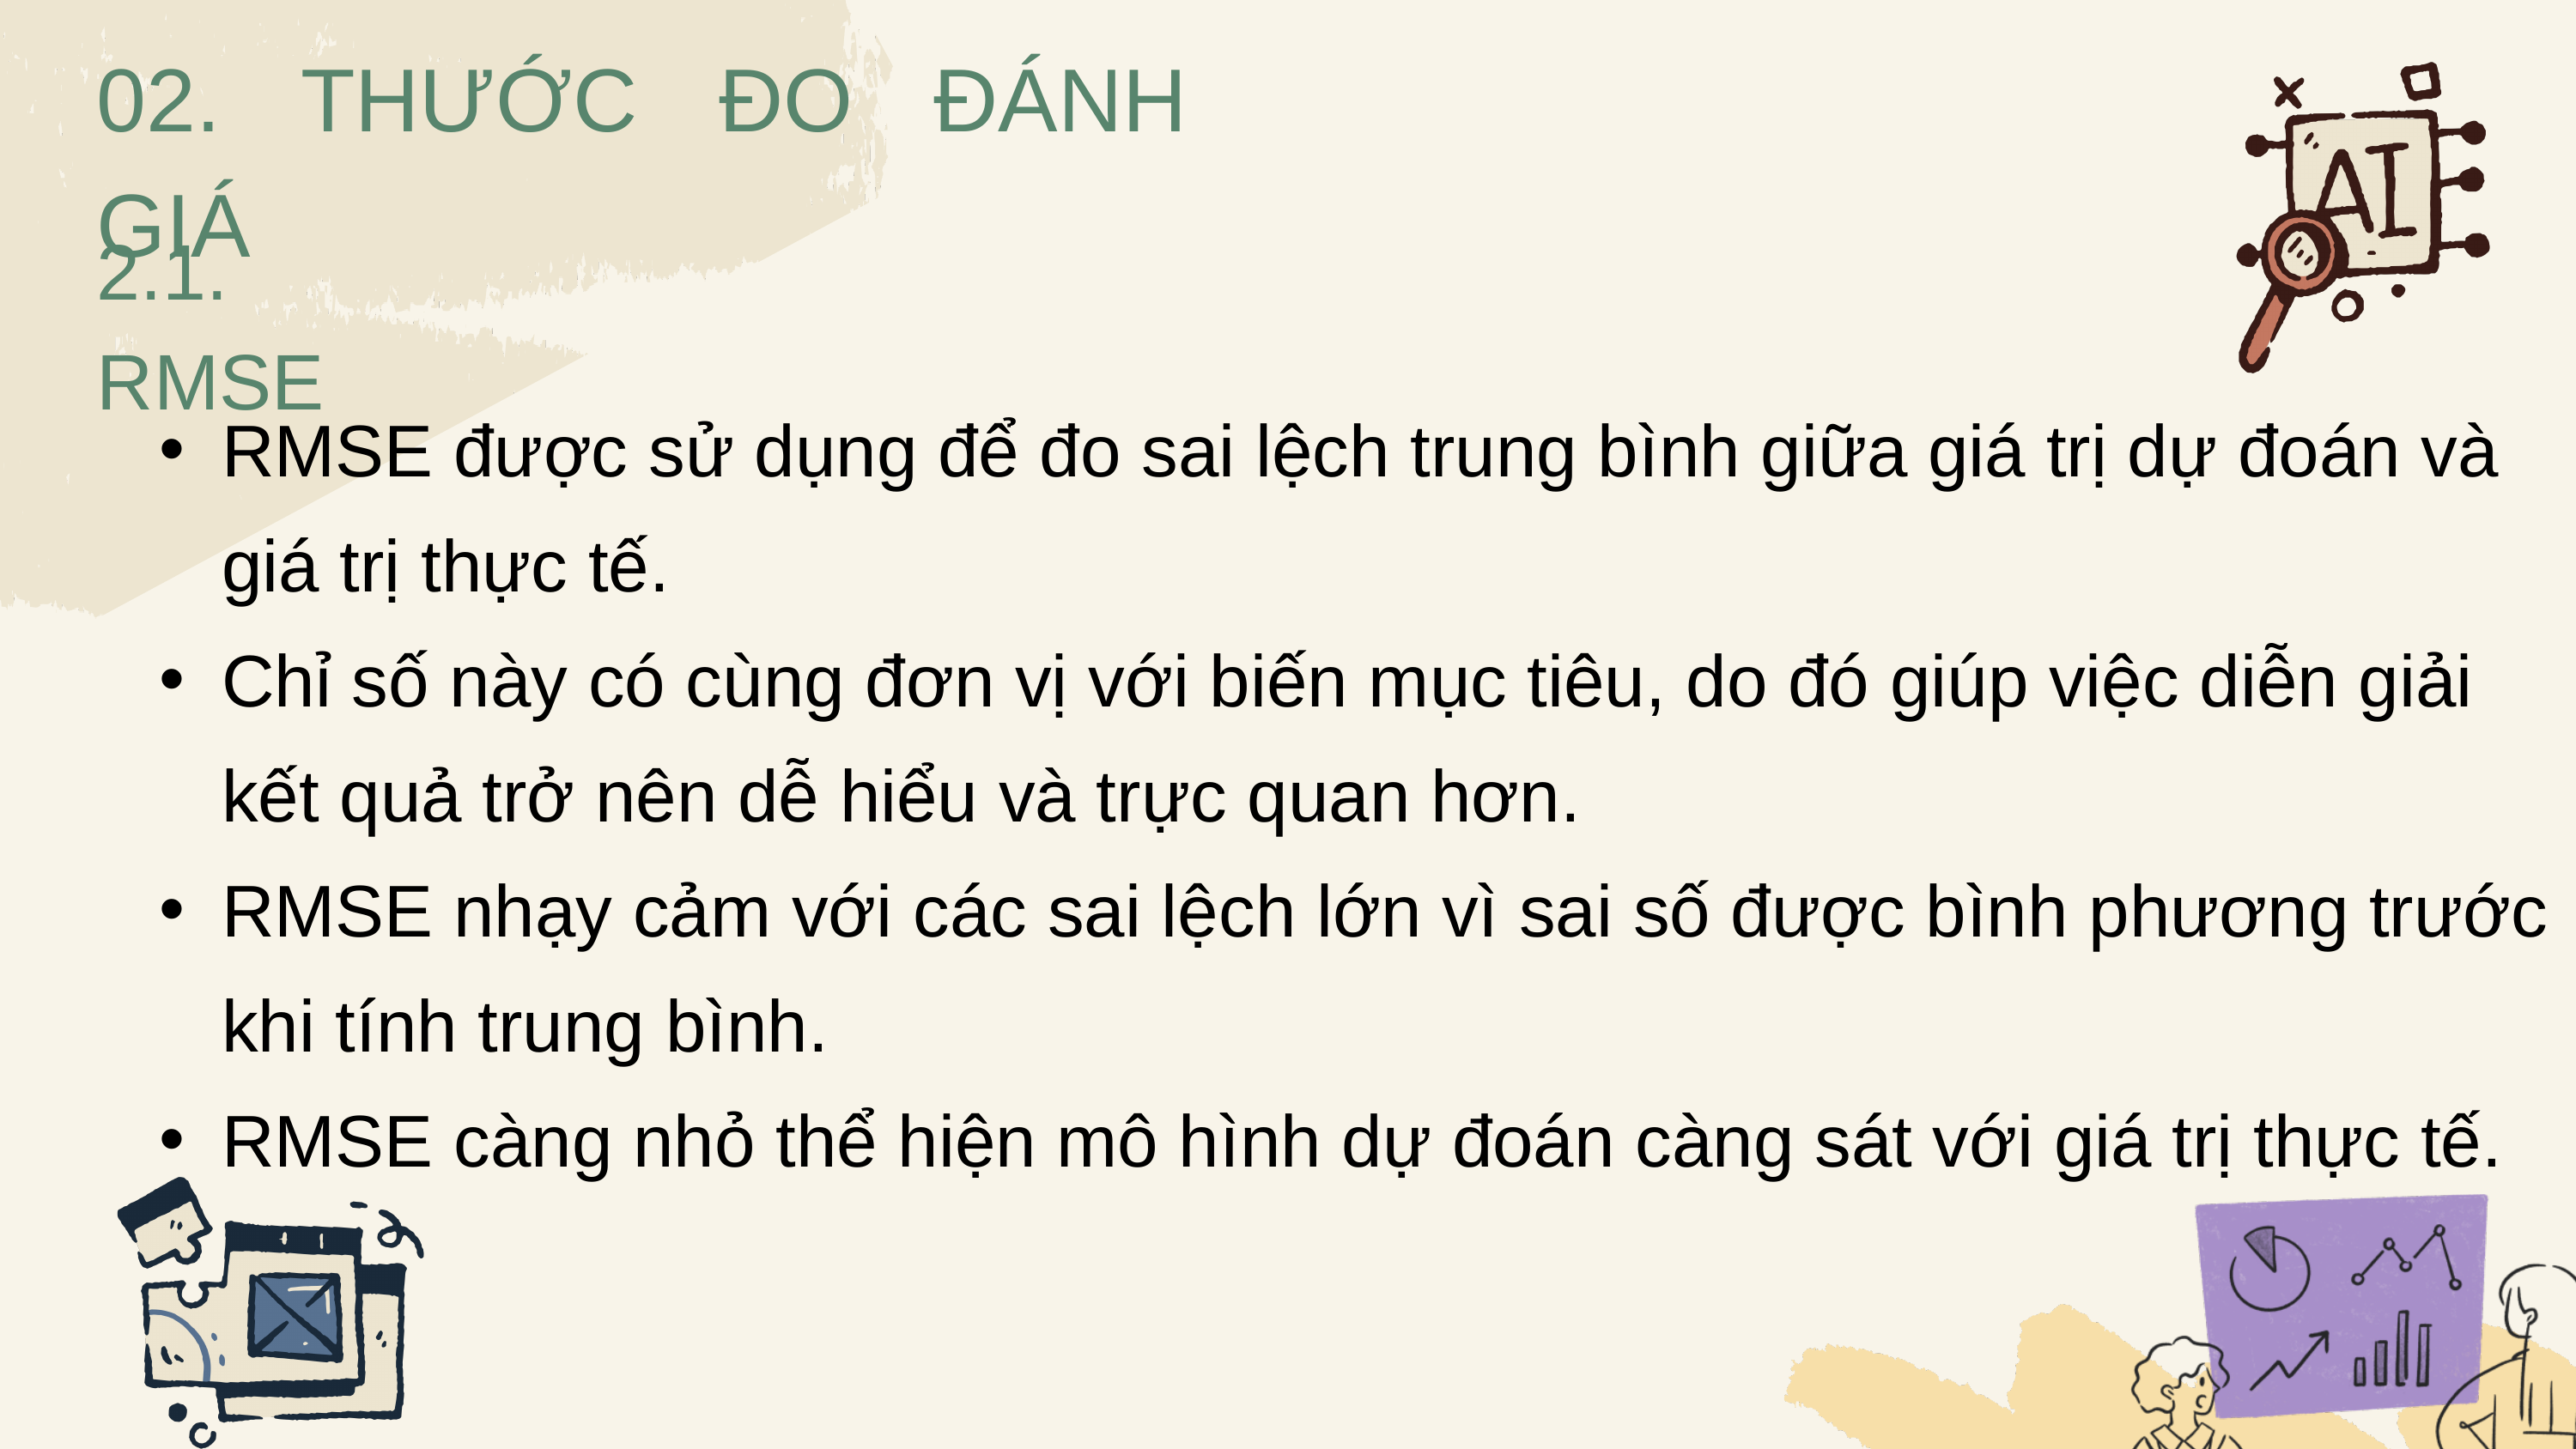

02. THƯỚC ĐO ĐÁNH GIÁ

2.1. RMSE
RMSE được sử dụng để đo sai lệch trung bình giữa giá trị dự đoán và giá trị thực tế.
Chỉ số này có cùng đơn vị với biến mục tiêu, do đó giúp việc diễn giải kết quả trở nên dễ hiểu và trực quan hơn.
RMSE nhạy cảm với các sai lệch lớn vì sai số được bình phương trước khi tính trung bình.
RMSE càng nhỏ thể hiện mô hình dự đoán càng sát với giá trị thực tế.